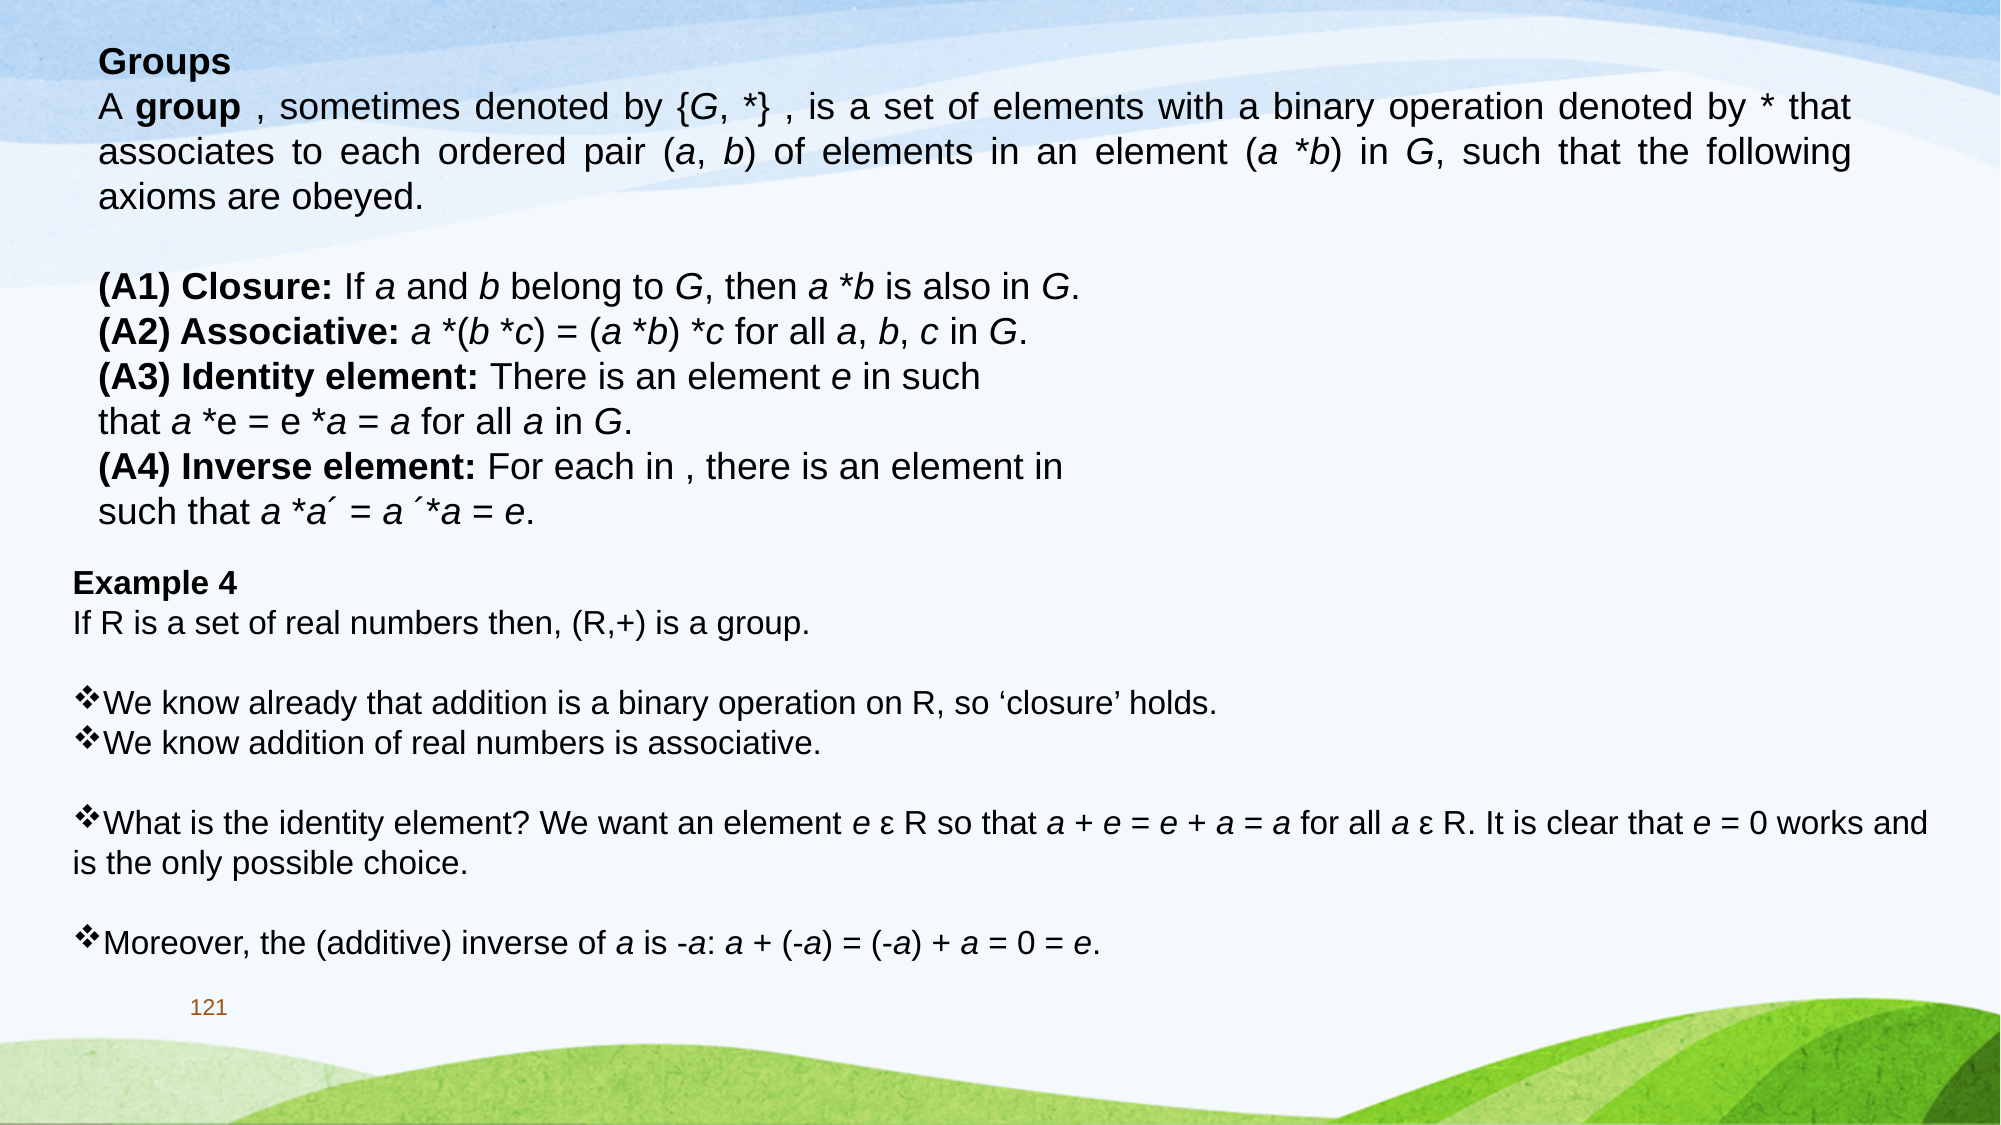

Groups
A group , sometimes denoted by {G, *} , is a set of elements with a binary operation denoted by * that associates to each ordered pair (a, b) of elements in an element (a *b) in G, such that the following axioms are obeyed.

(A1) Closure: If a and b belong to G, then a *b is also in G.
(A2) Associative: a *(b *c) = (a *b) *c for all a, b, c in G.
(A3) Identity element: There is an element e in such
that a *e = e *a = a for all a in G.
(A4) Inverse element: For each in , there is an element in
such that a *a´ = a ´*a = e.
Example 4
If R is a set of real numbers then, (R,+) is a group.

We know already that addition is a binary operation on R, so ‘closure’ holds.
We know addition of real numbers is associative.

What is the identity element? We want an element e ε R so that a + e = e + a = a for all a ε R. It is clear that e = 0 works and is the only possible choice.

Moreover, the (additive) inverse of a is -a: a + (-a) = (-a) + a = 0 = e.
121